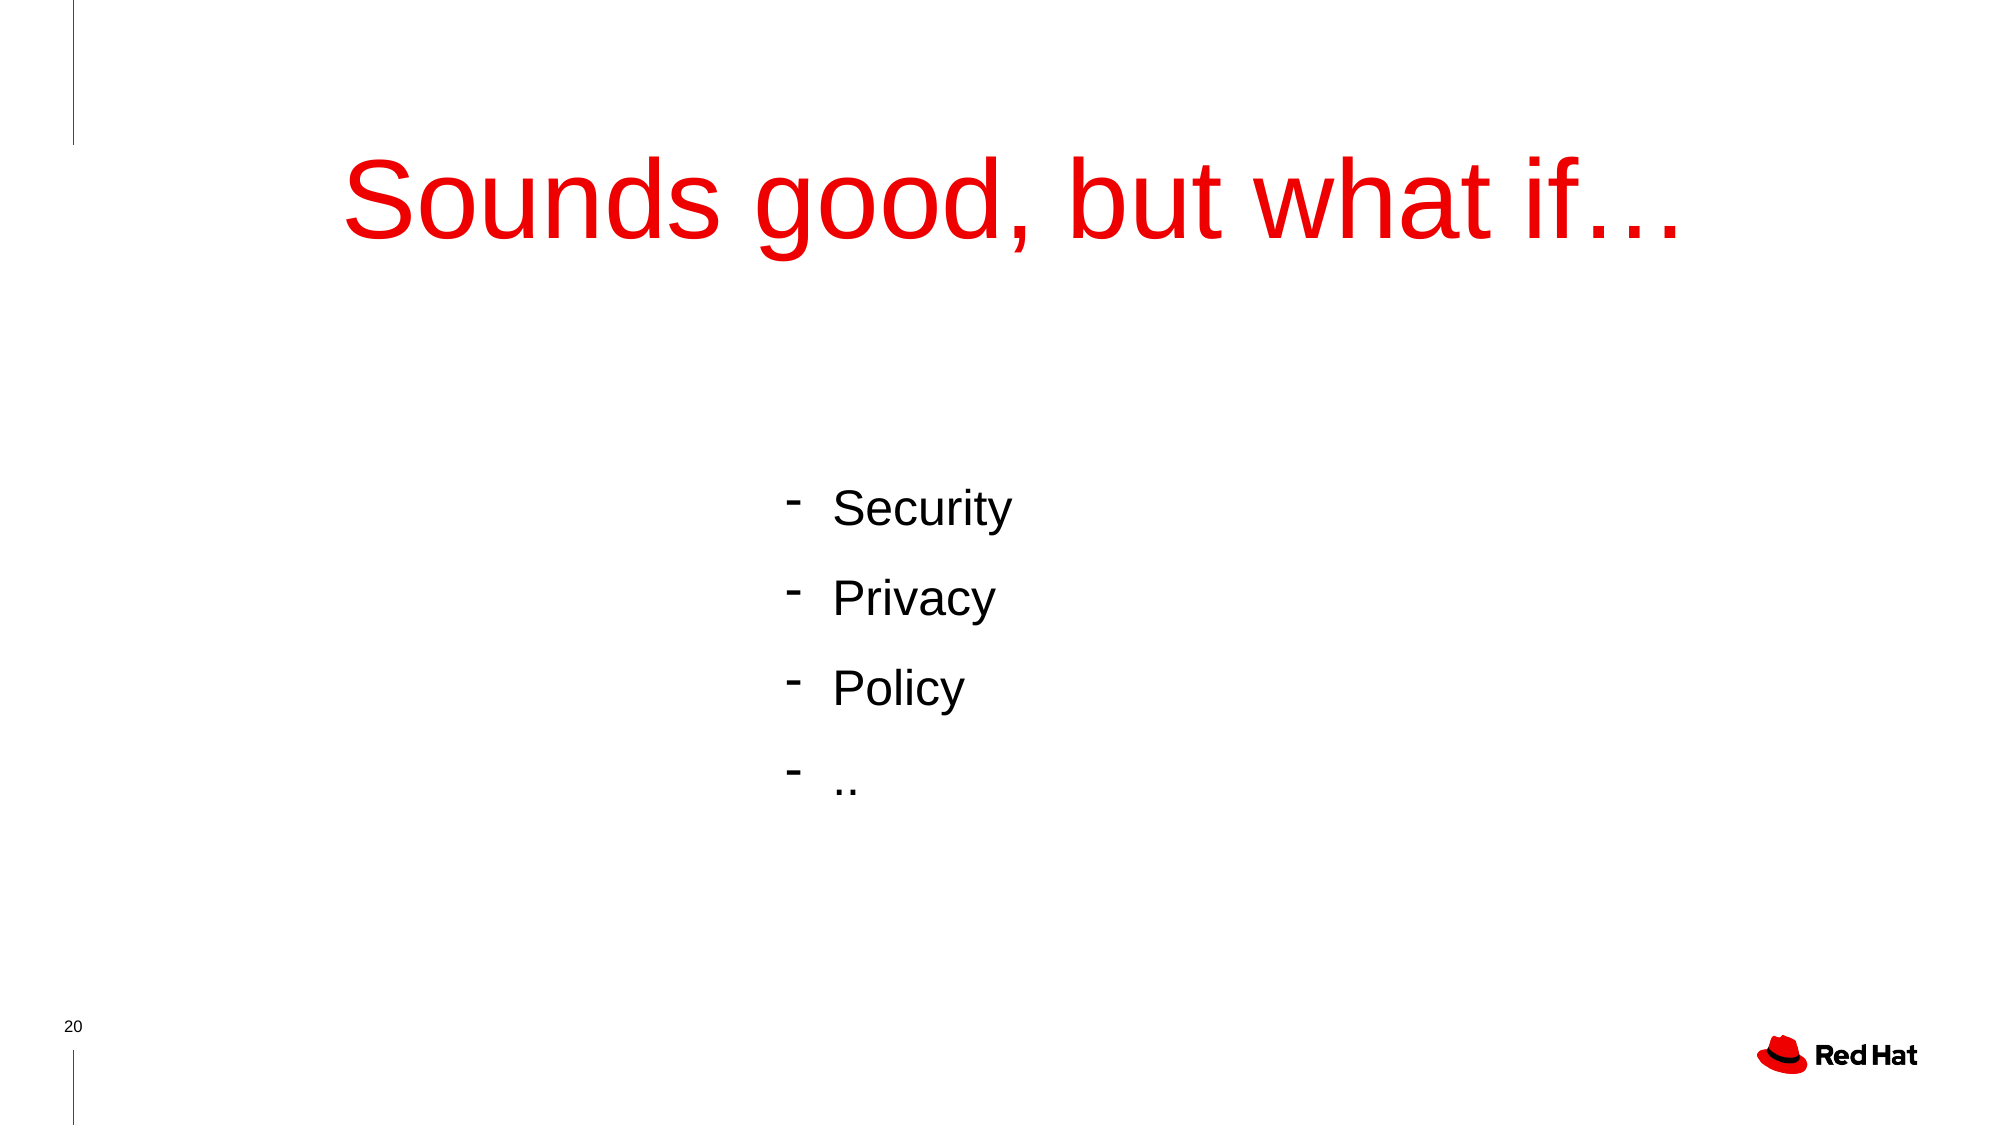

Sounds good, but what if…
Security
Privacy
Policy
..

20